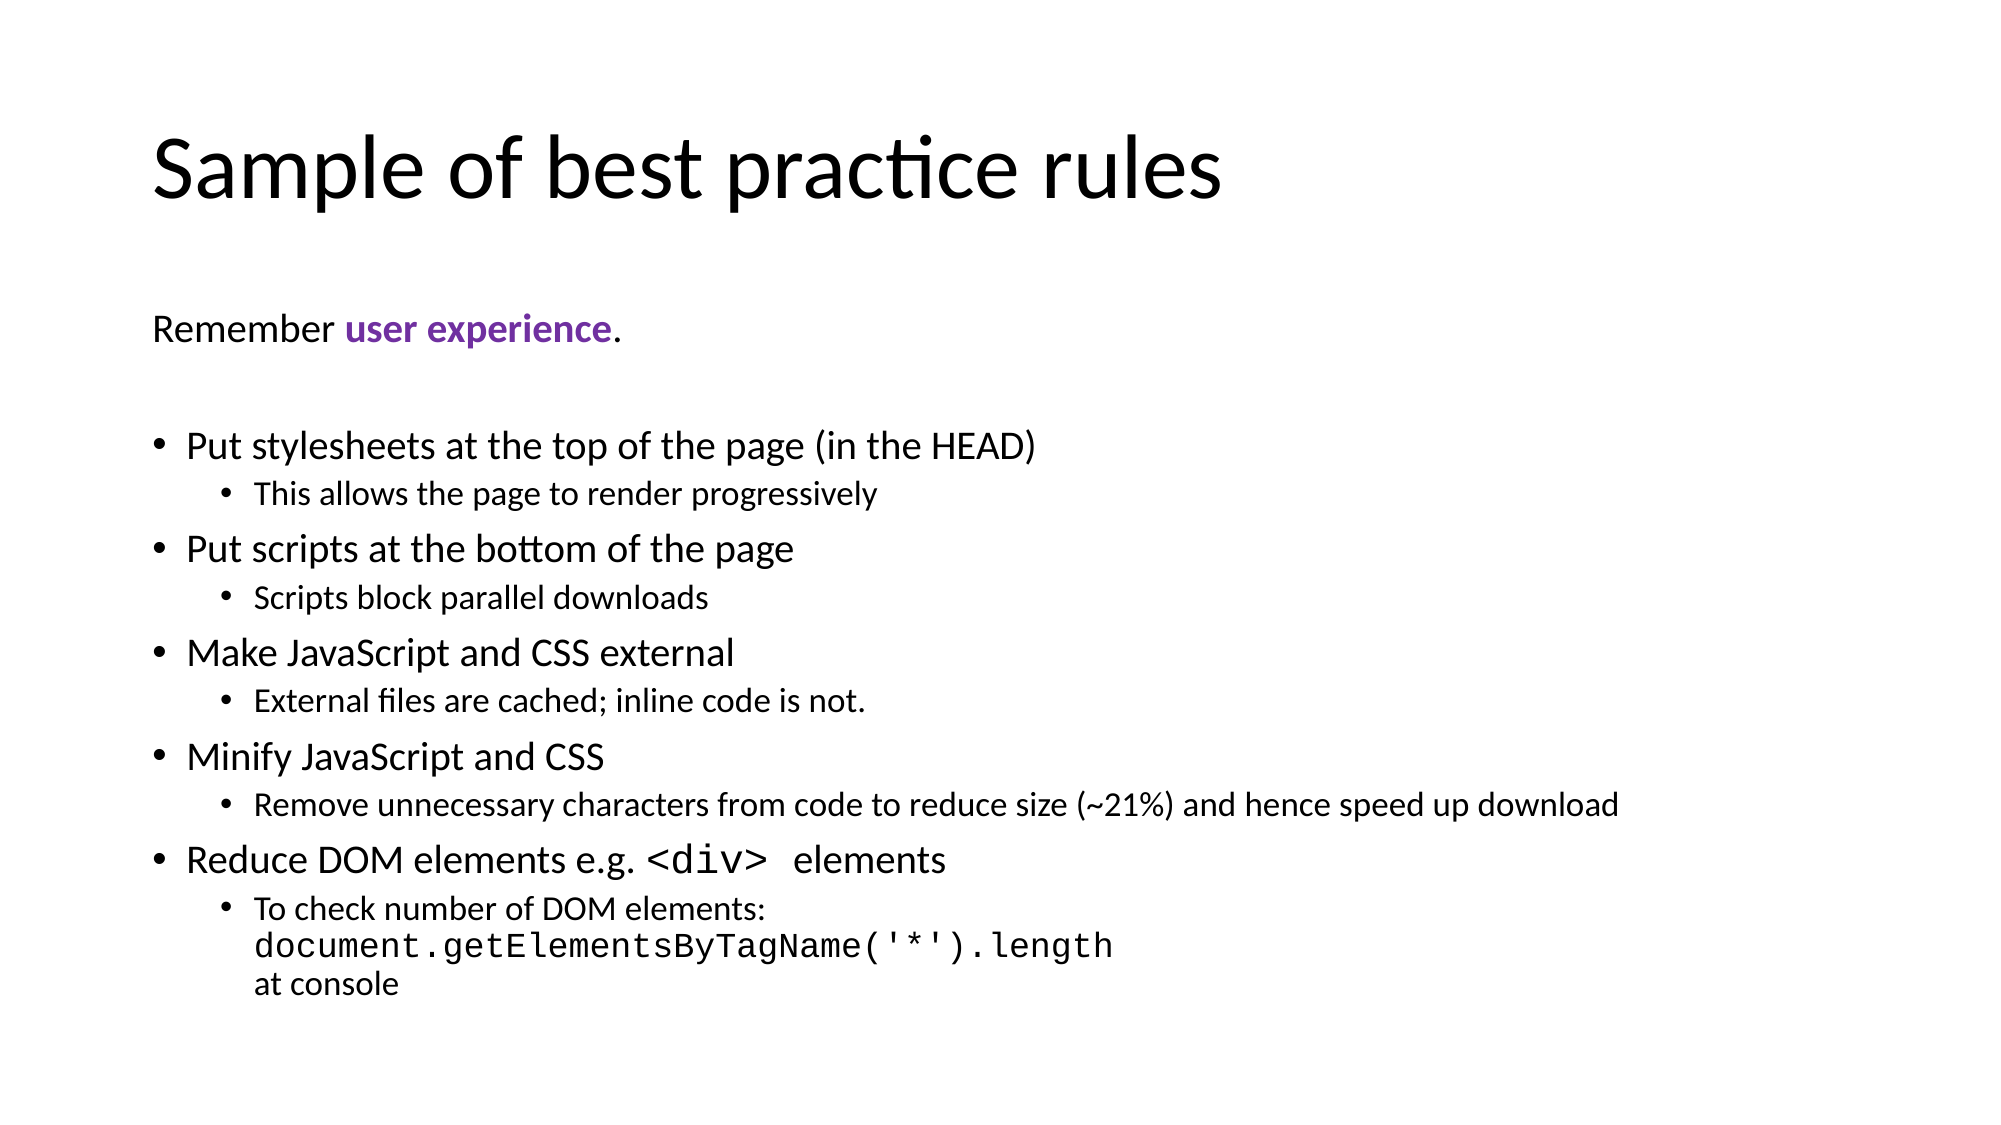

# Sample of best practice rules
Remember user experience.

Put stylesheets at the top of the page (in the HEAD)
This allows the page to render progressively
Put scripts at the bottom of the page
Scripts block parallel downloads
Make JavaScript and CSS external
External files are cached; inline code is not.
Minify JavaScript and CSS
Remove unnecessary characters from code to reduce size (~21%) and hence speed up download
Reduce DOM elements e.g. <div> elements
To check number of DOM elements:
document.getElementsByTagName('*').length
at console